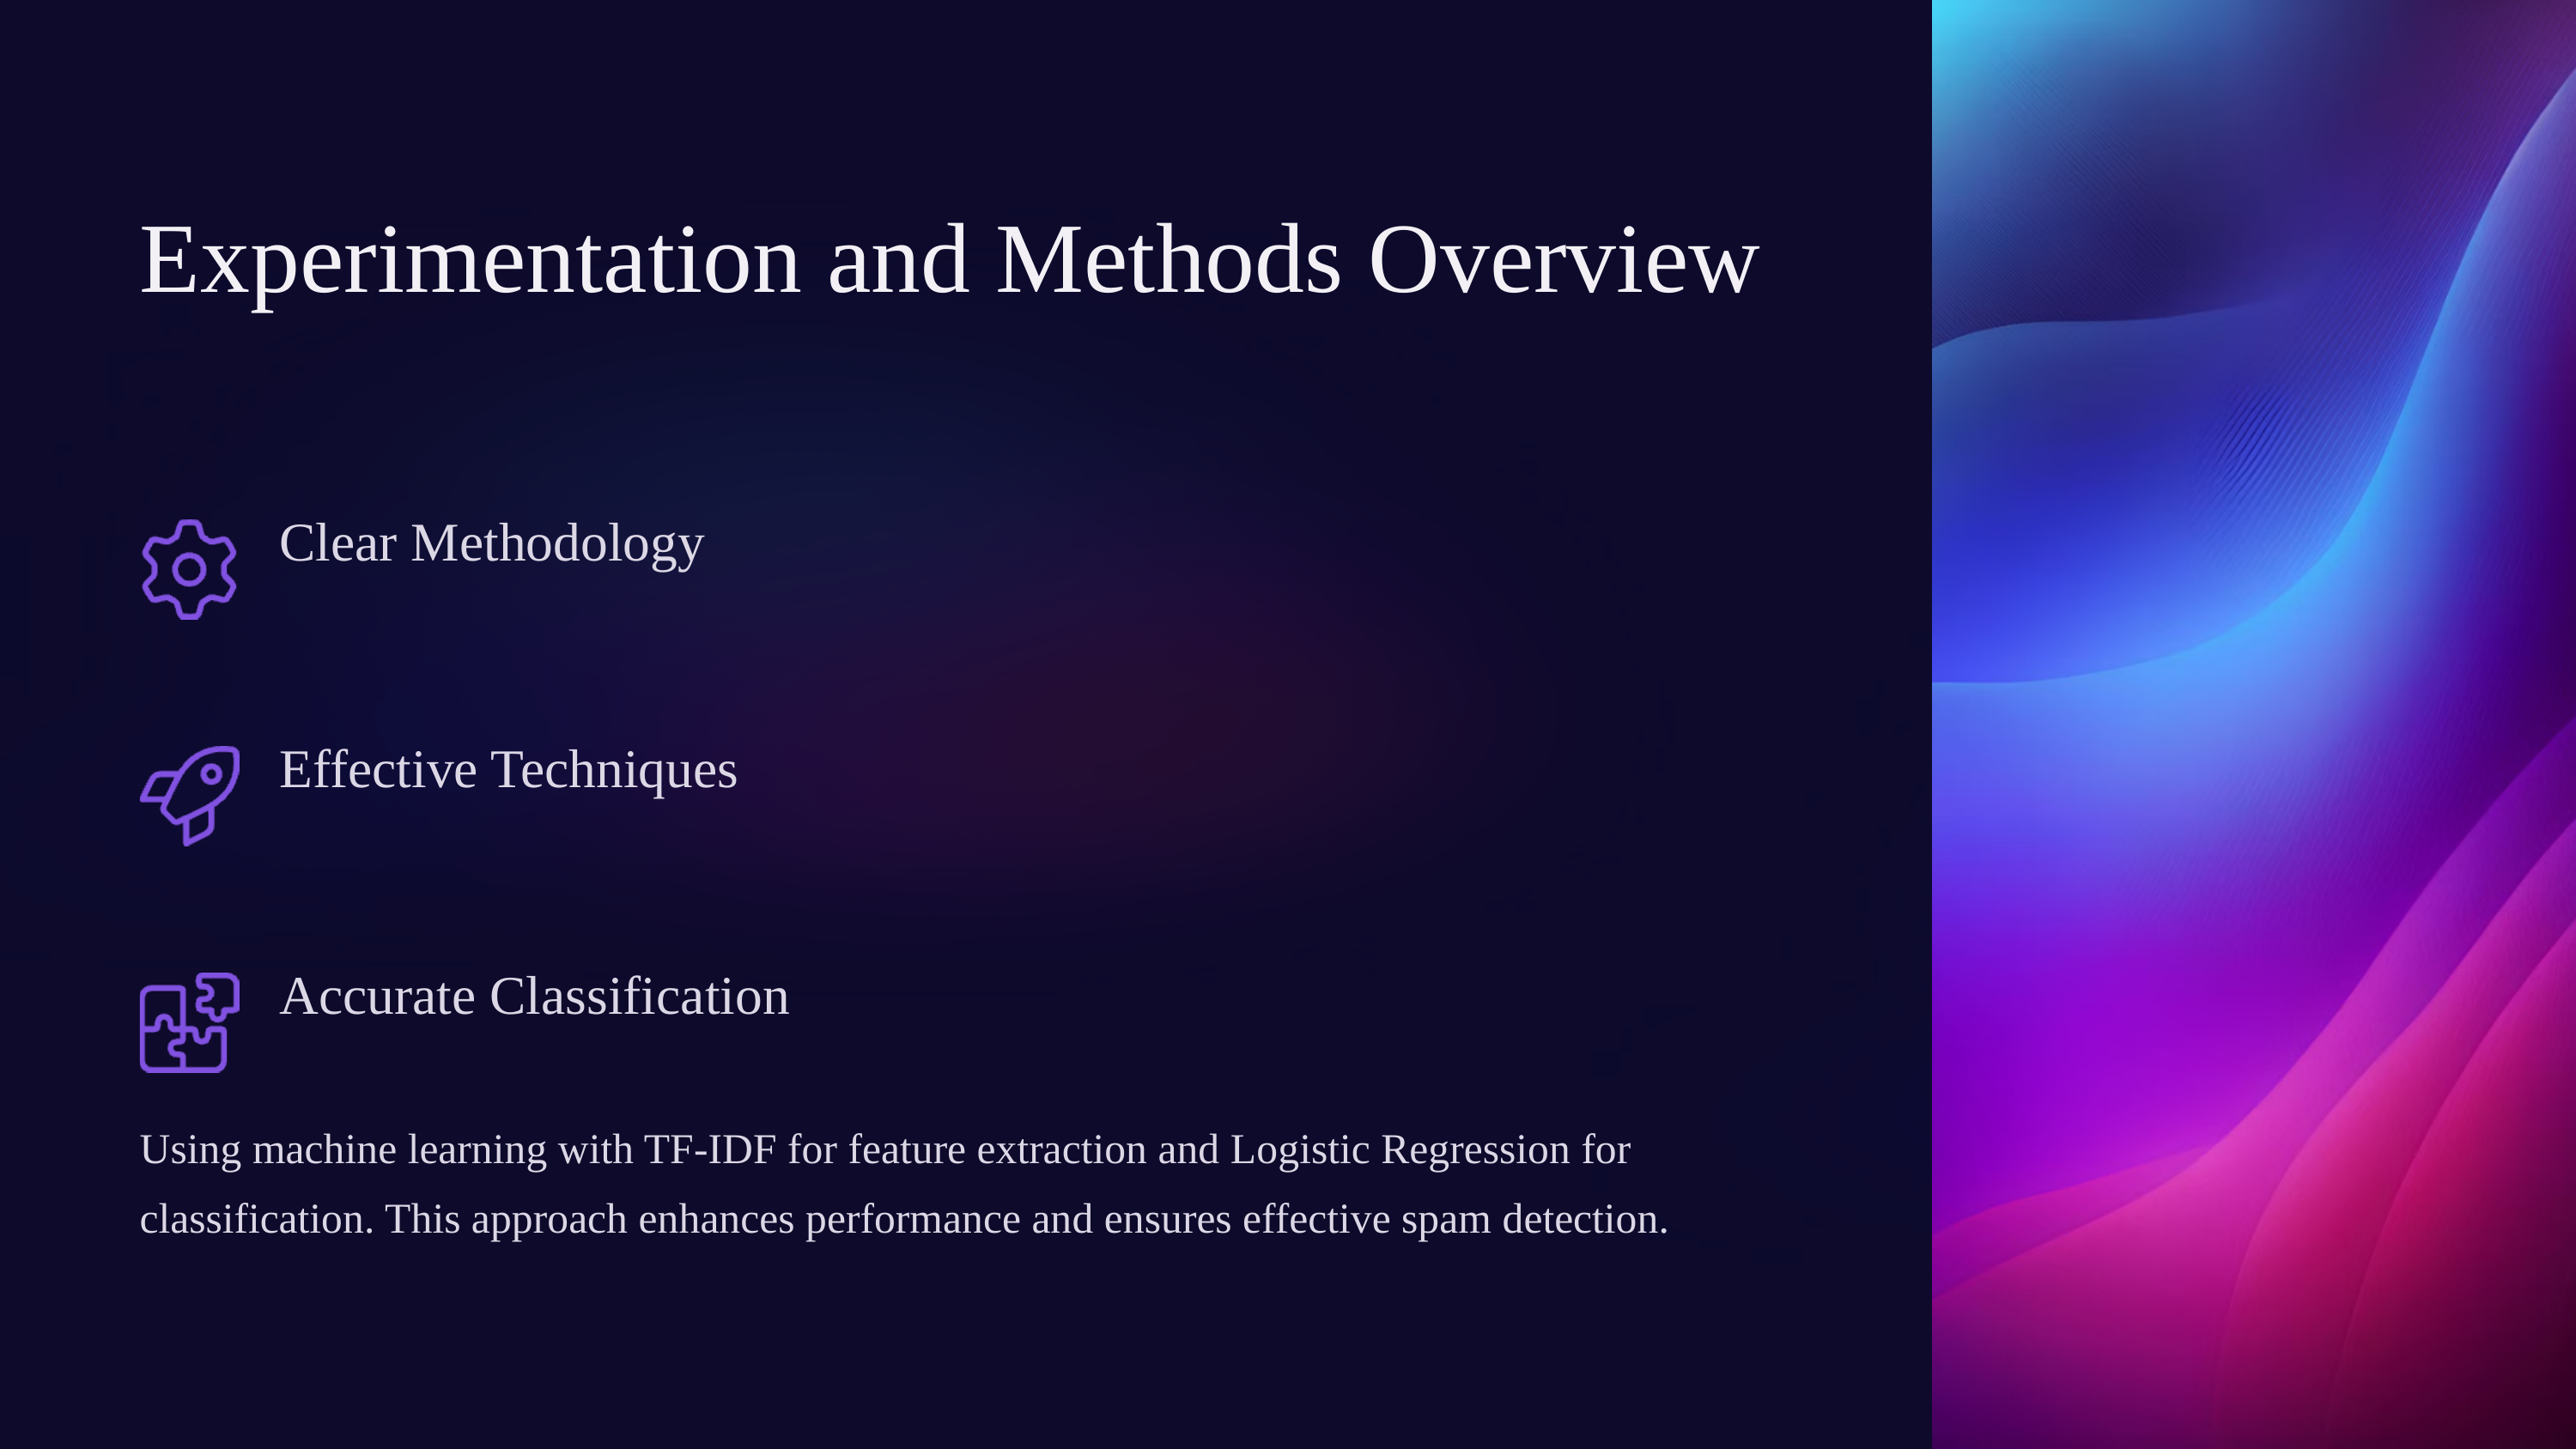

Experimentation and Methods Overview

Clear Methodology

Effective Techniques

Accurate Classification

Using machine learning with TF-IDF for feature extraction and Logistic Regression for classification. This approach enhances performance and ensures effective spam detection.